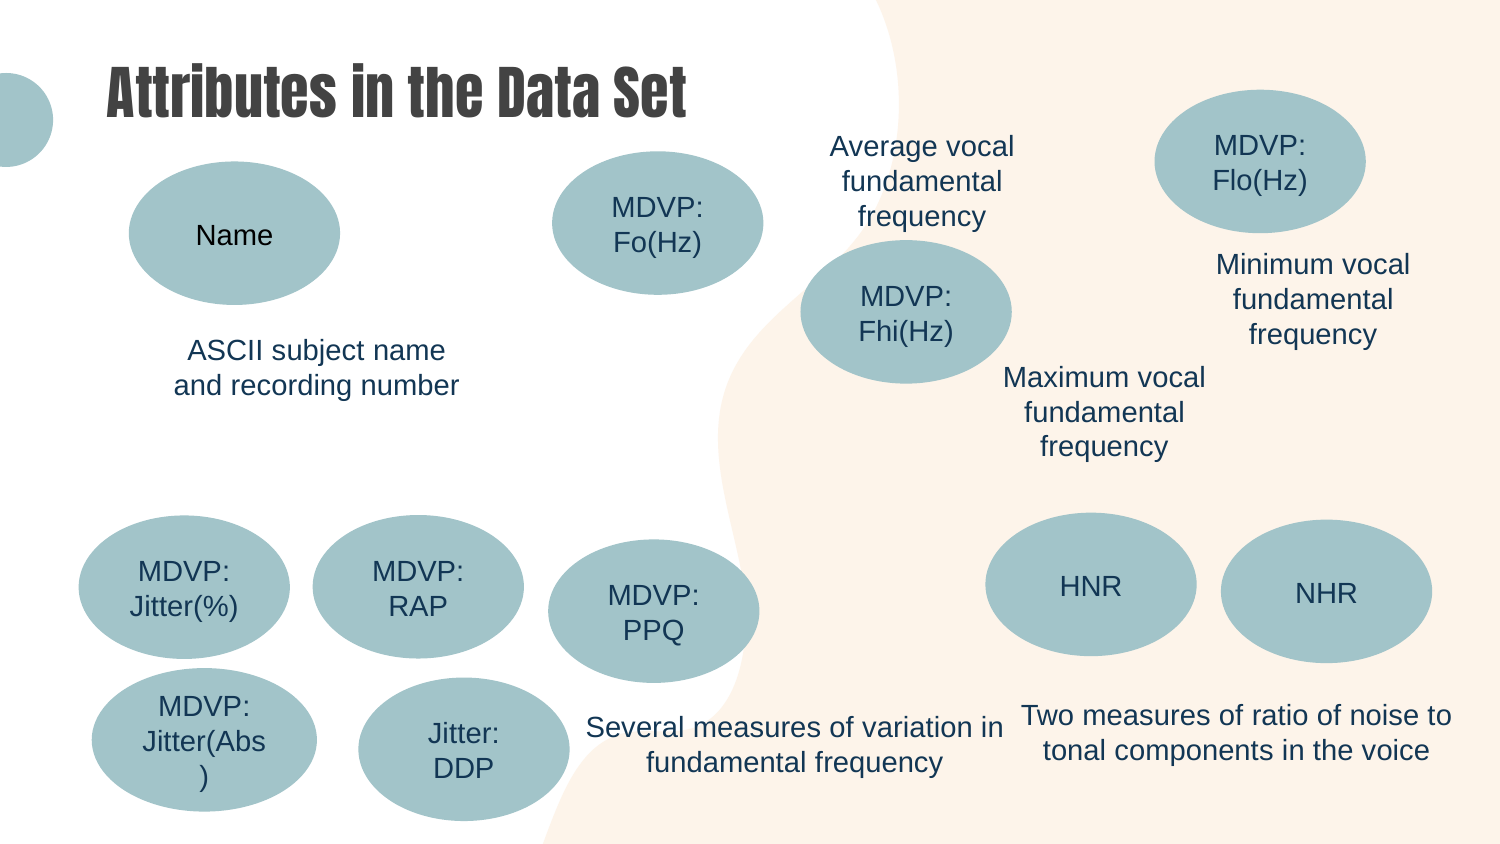

# Attributes in the Data Set
MDVP:
Flo(Hz)
Average vocal fundamental frequency
MDVP:
Fo(Hz)
Name
Minimum vocal fundamental frequency
MDVP:
Fhi(Hz)
ASCII subject name and recording number
Maximum vocal fundamental frequency
HNR
MDVP:
RAP
MDVP:
Jitter(%)
NHR
MDVP:
PPQ
MDVP:
Jitter(Abs)
Jitter:
DDP
Two measures of ratio of noise to tonal components in the voice
Several measures of variation in fundamental frequency